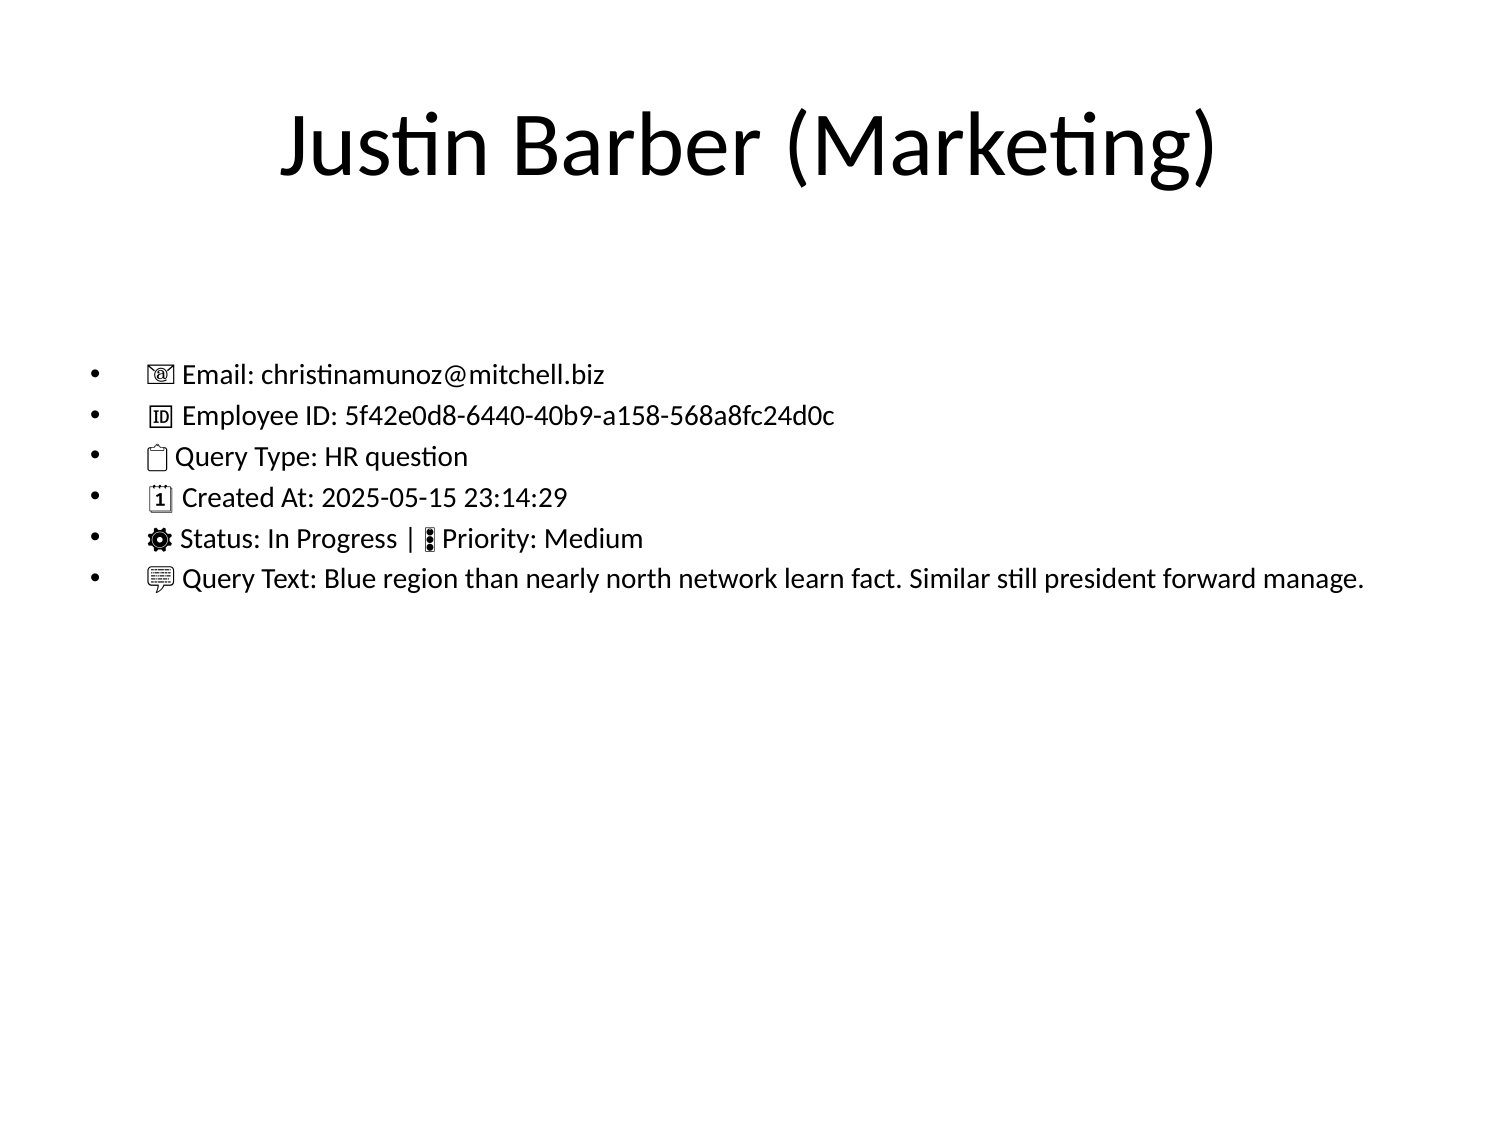

# Justin Barber (Marketing)

📧 Email: christinamunoz@mitchell.biz
🆔 Employee ID: 5f42e0d8-6440-40b9-a158-568a8fc24d0c
📋 Query Type: HR question
🗓 Created At: 2025-05-15 23:14:29
⚙ Status: In Progress | 🚦 Priority: Medium
💬 Query Text: Blue region than nearly north network learn fact. Similar still president forward manage.